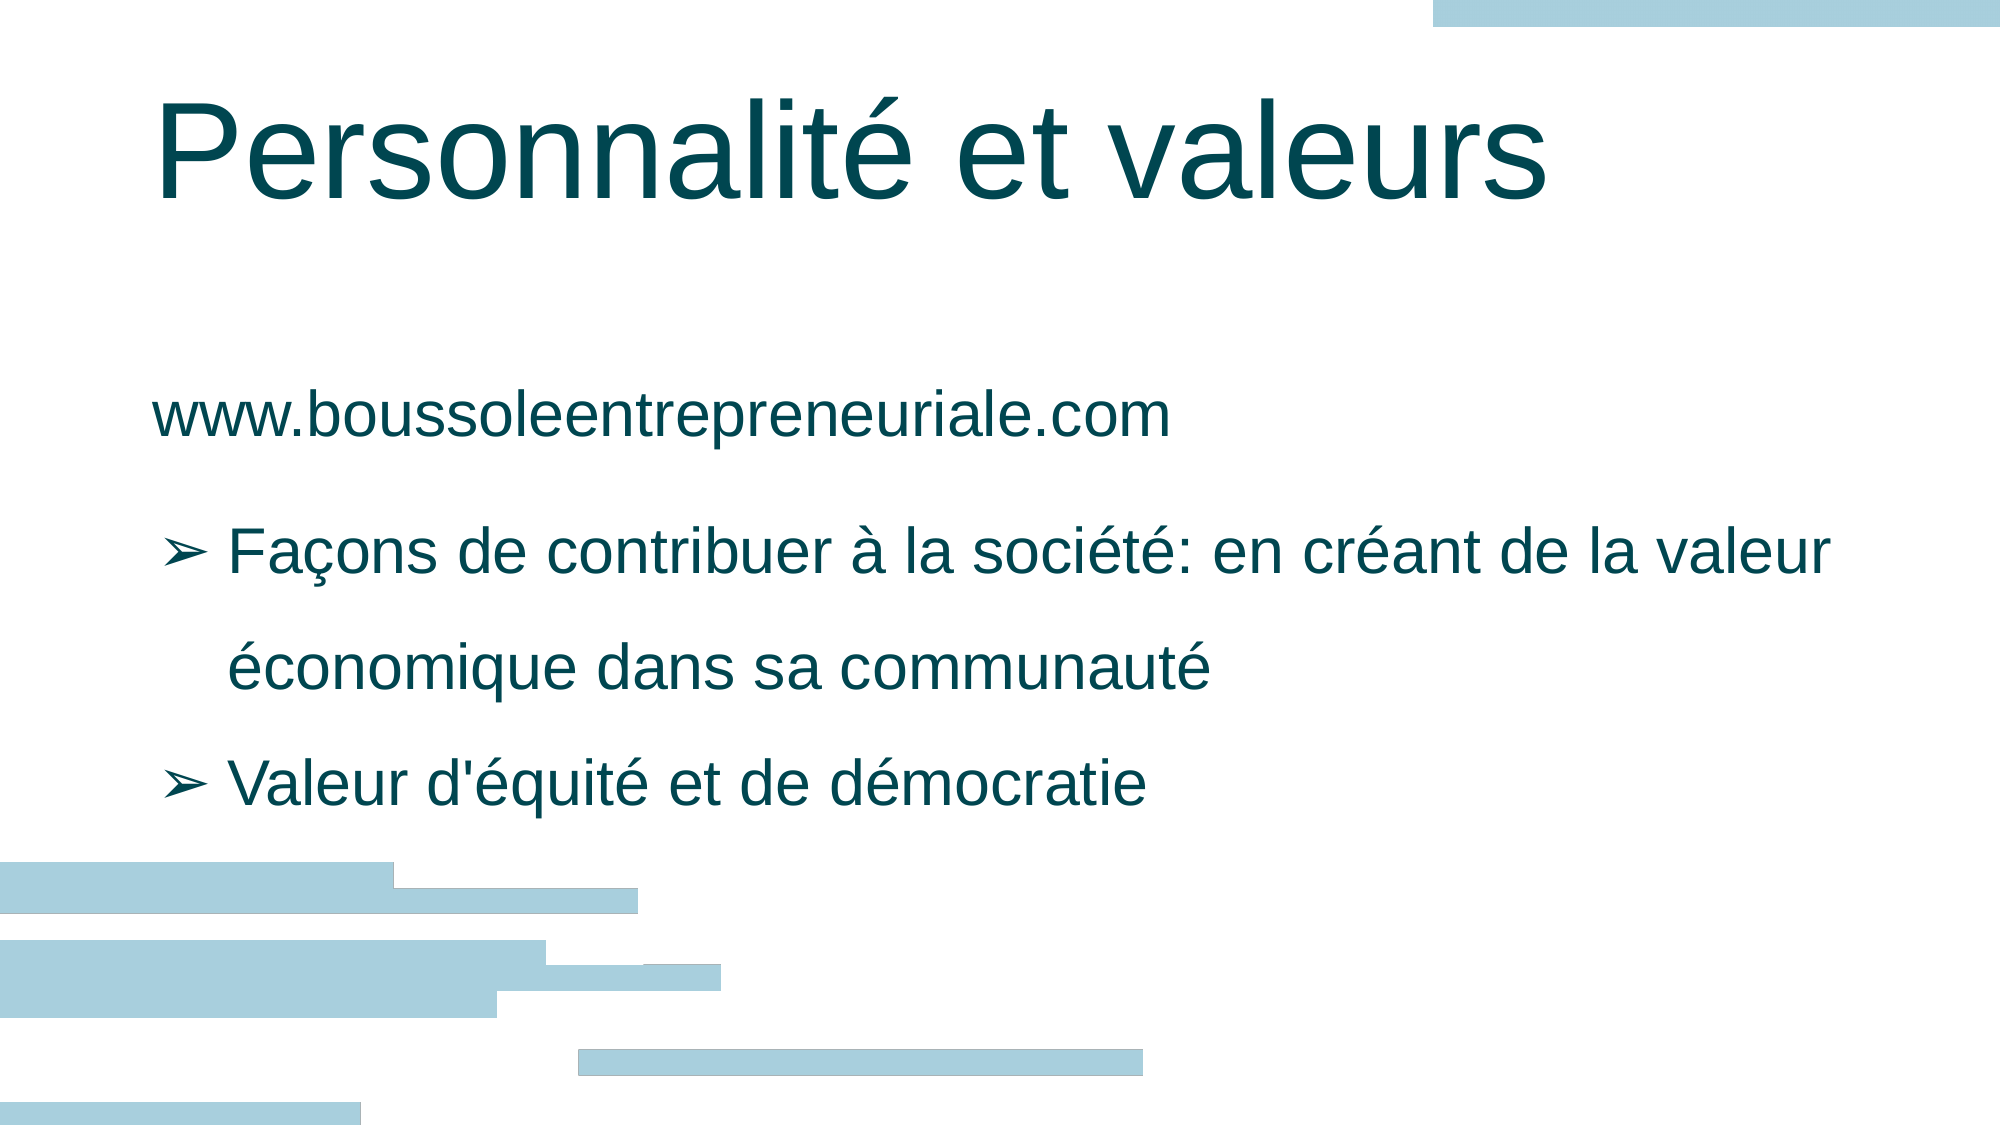

# Personnalité et valeurs
www.boussoleentrepreneuriale.com
Façons de contribuer à la société: en créant de la valeur économique dans sa communauté
Valeur d'équité et de démocratie